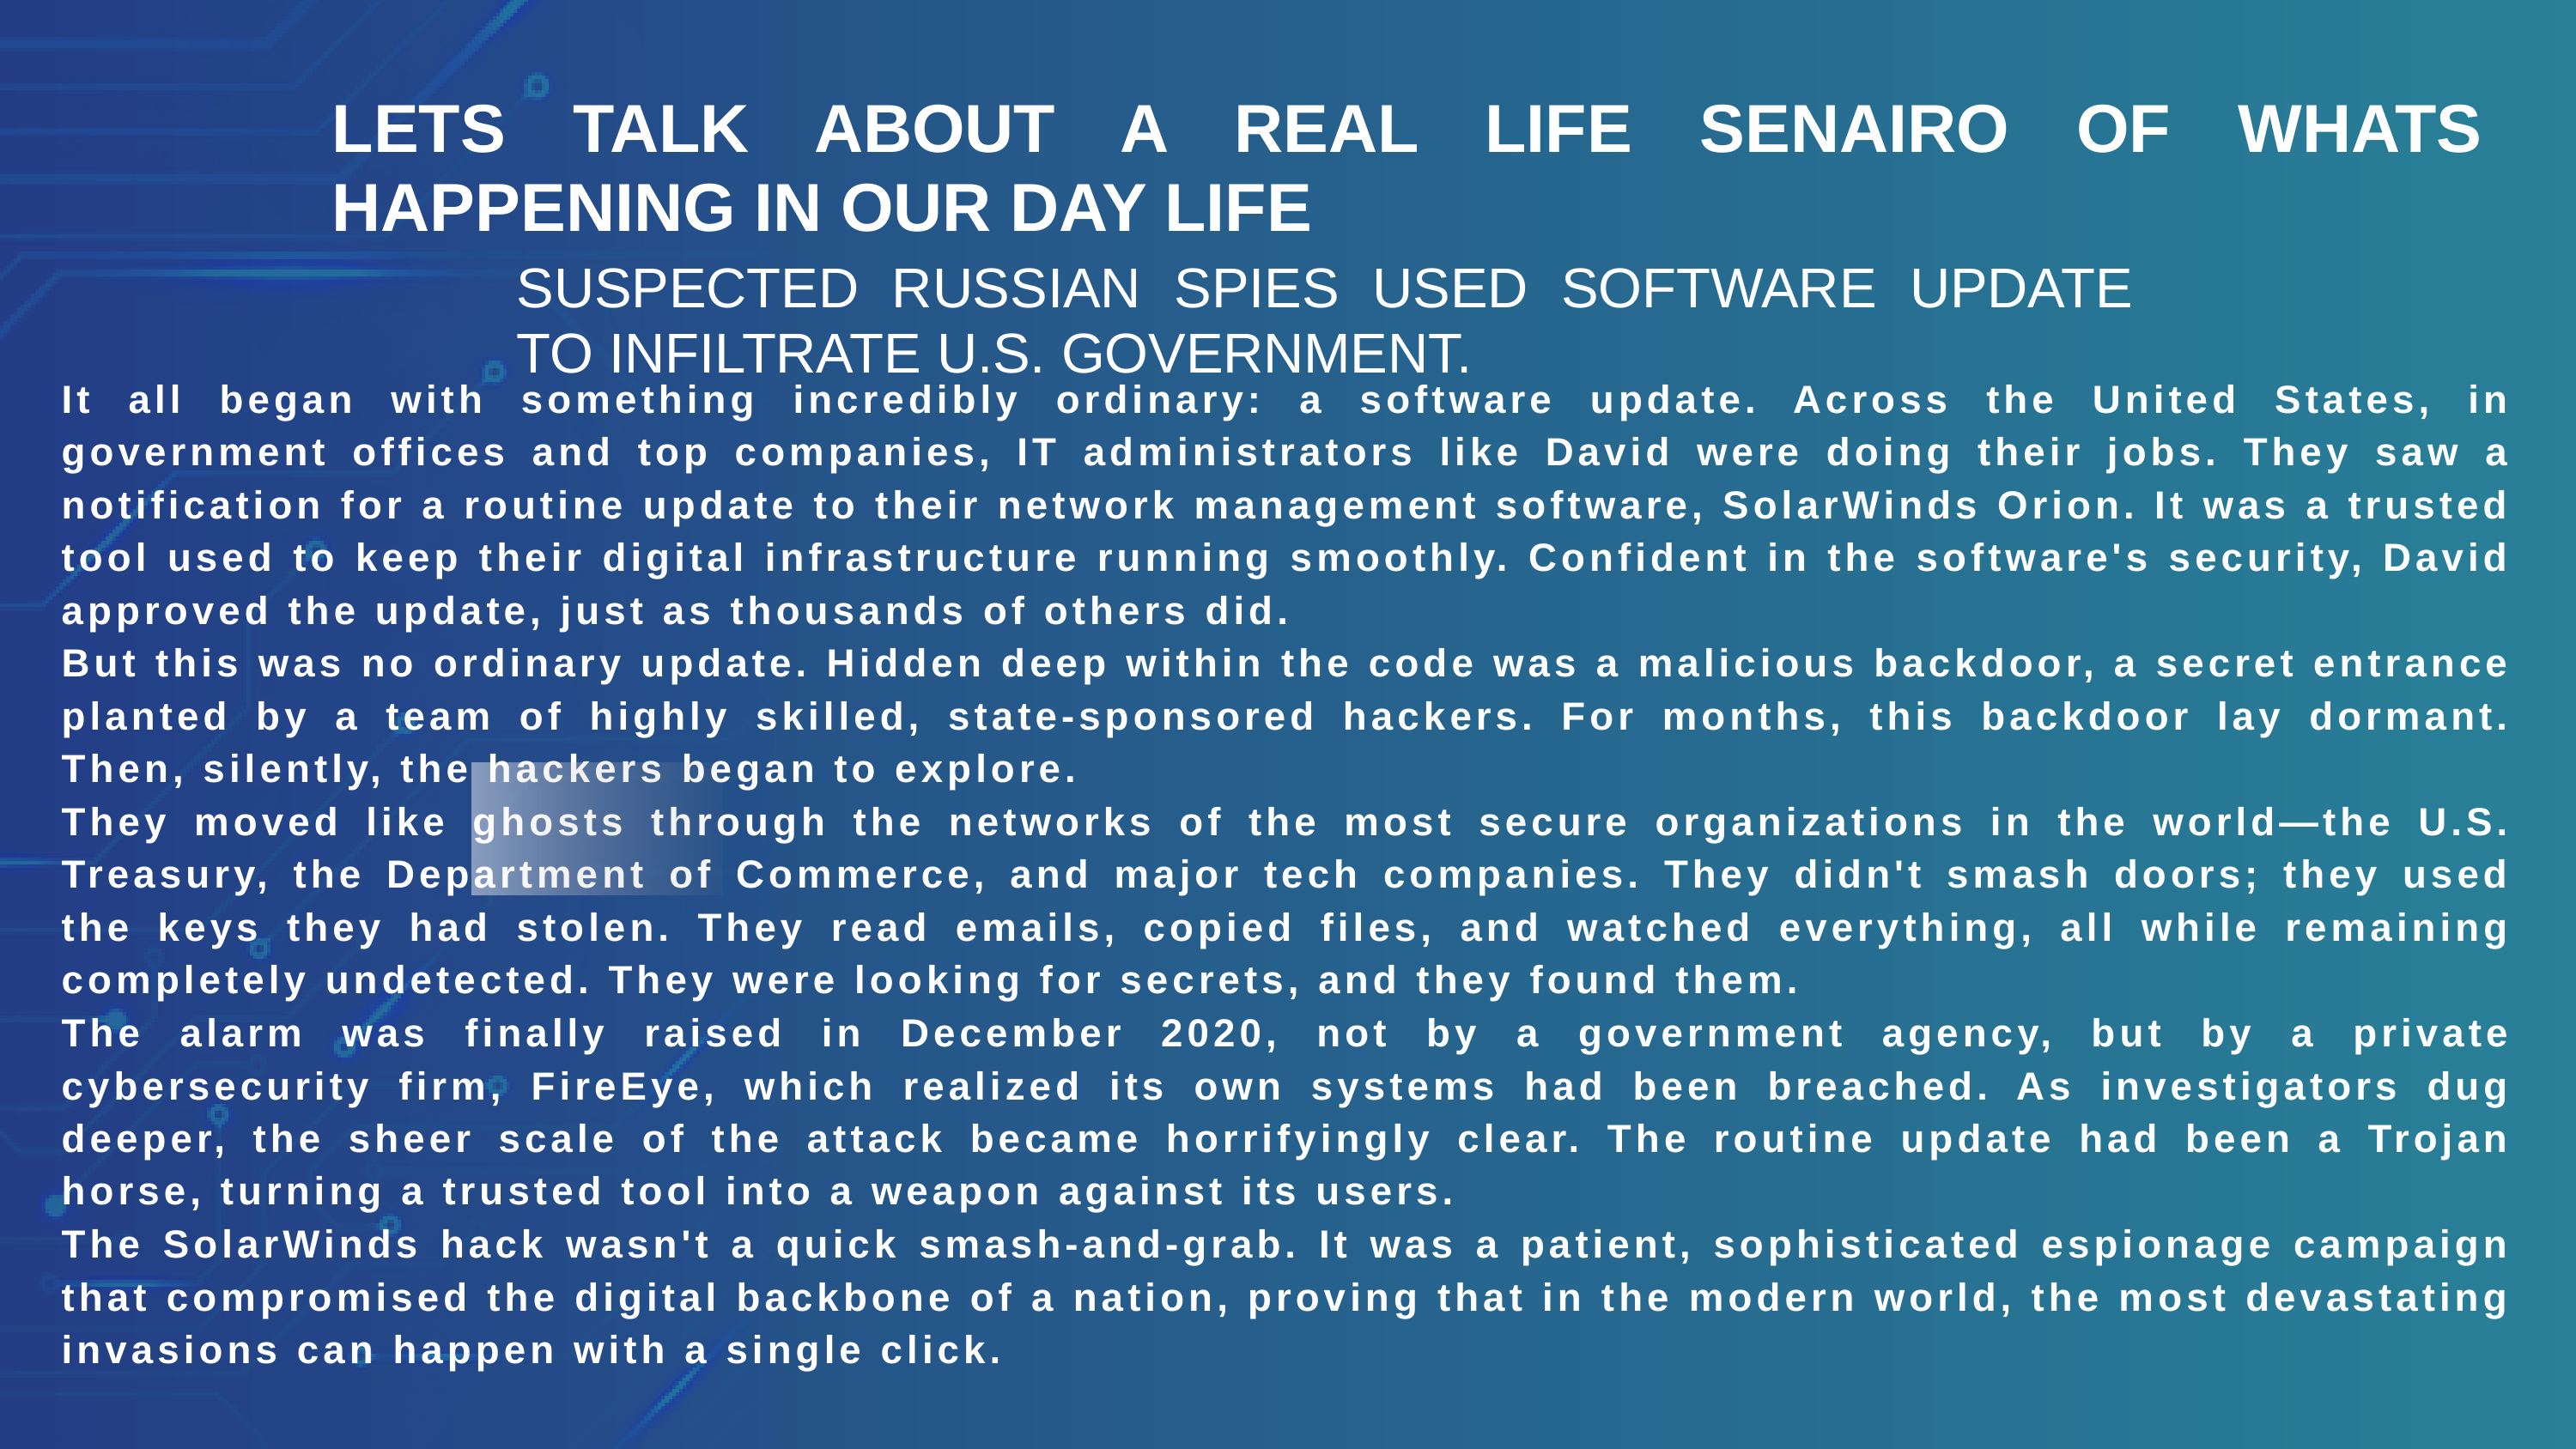

LETS TALK ABOUT A REAL LIFE SENAIRO OF WHATS HAPPENING IN OUR DAY LIFE
SUSPECTED RUSSIAN SPIES USED SOFTWARE UPDATE TO INFILTRATE U.S. GOVERNMENT.

It all began with something incredibly ordinary: a software update. Across the United States, in government offices and top companies, IT administrators like David were doing their jobs. They saw a notification for a routine update to their network management software, SolarWinds Orion. It was a trusted tool used to keep their digital infrastructure running smoothly. Confident in the software's security, David approved the update, just as thousands of others did.
But this was no ordinary update. Hidden deep within the code was a malicious backdoor, a secret entrance planted by a team of highly skilled, state-sponsored hackers. For months, this backdoor lay dormant. Then, silently, the hackers began to explore.
They moved like ghosts through the networks of the most secure organizations in the world—the U.S. Treasury, the Department of Commerce, and major tech companies. They didn't smash doors; they used the keys they had stolen. They read emails, copied files, and watched everything, all while remaining completely undetected. They were looking for secrets, and they found them.
The alarm was finally raised in December 2020, not by a government agency, but by a private cybersecurity firm, FireEye, which realized its own systems had been breached. As investigators dug deeper, the sheer scale of the attack became horrifyingly clear. The routine update had been a Trojan horse, turning a trusted tool into a weapon against its users.
The SolarWinds hack wasn't a quick smash-and-grab. It was a patient, sophisticated espionage campaign that compromised the digital backbone of a nation, proving that in the modern world, the most devastating invasions can happen with a single click.